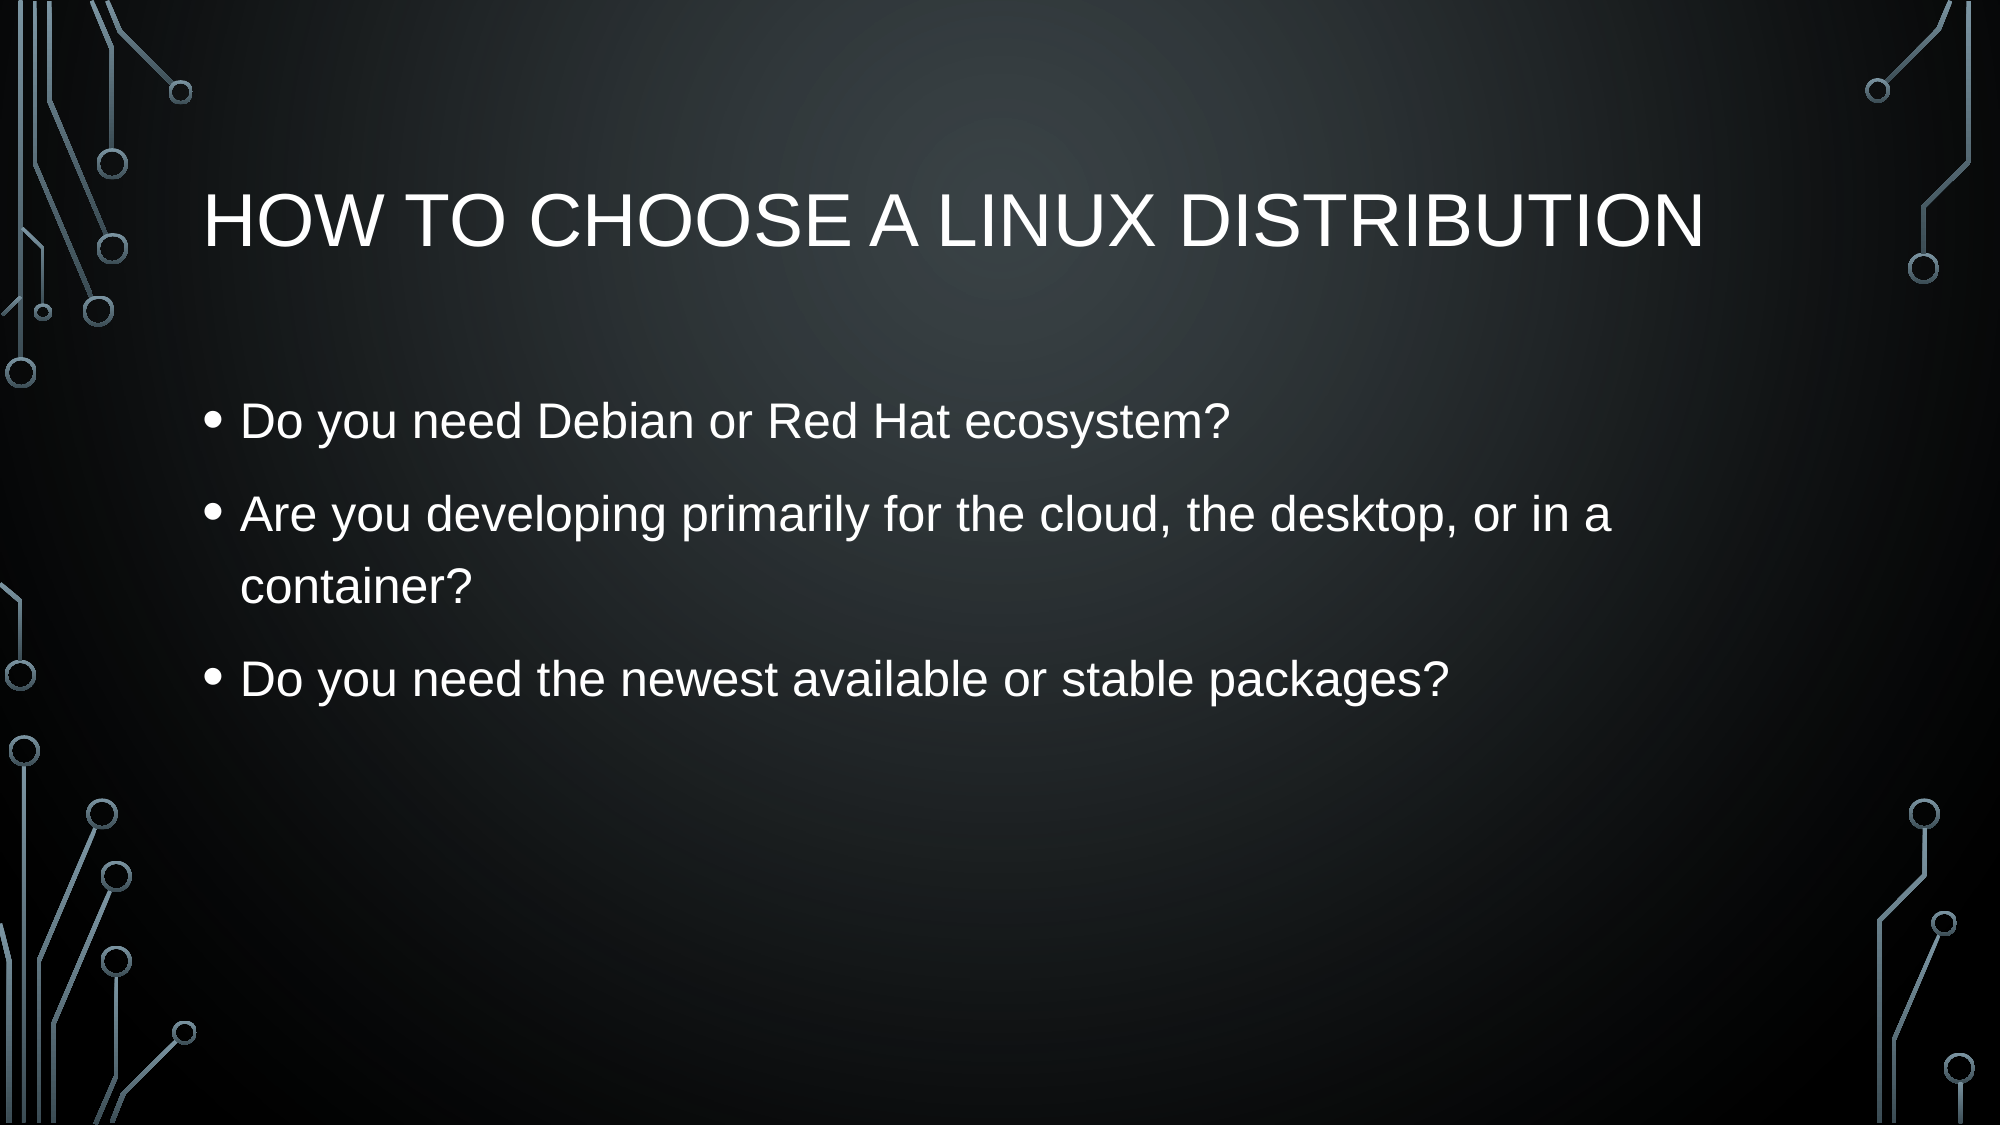

# How To Choose a Linux Distribution
Do you need Debian or Red Hat ecosystem?
Are you developing primarily for the cloud, the desktop, or in a container?
Do you need the newest available or stable packages?